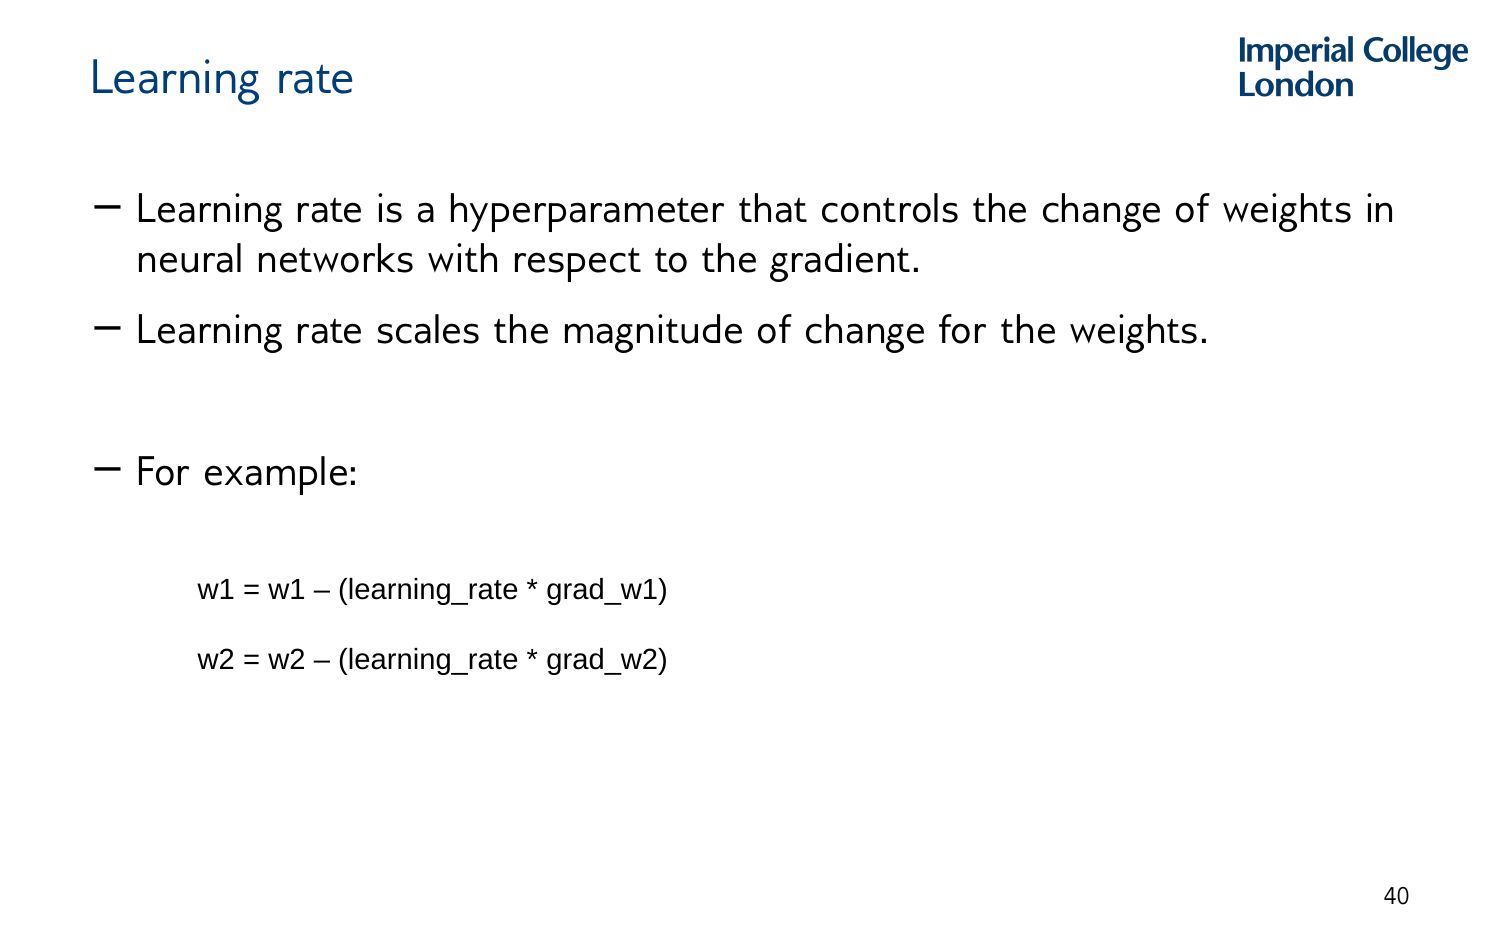

# Learning rate
Learning rate is a hyperparameter that controls the change of weights in neural networks with respect to the gradient.
Learning rate scales the magnitude of change for the weights.

For example:
w1 = w1 – (learning_rate * grad_w1)

w2 = w2 – (learning_rate * grad_w2)
40